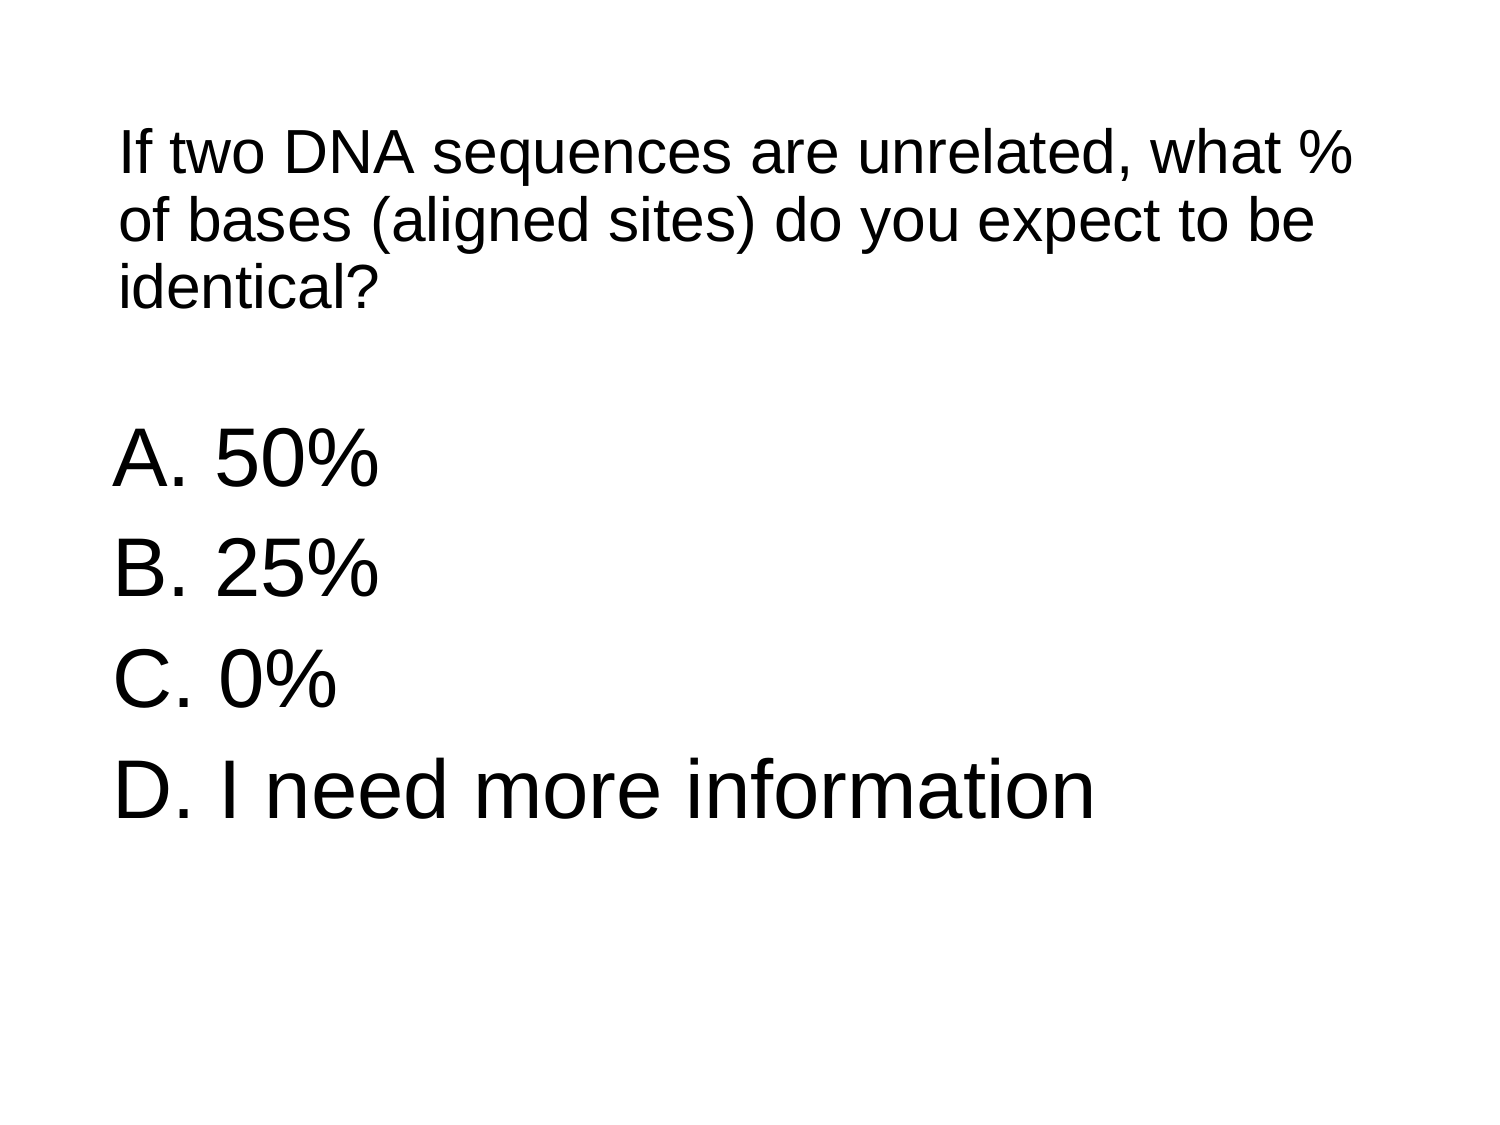

# If two DNA sequences are unrelated, what % of bases (aligned sites) do you expect to be identical?
A. 50%
B. 25%
C. 0%
D. I need more information